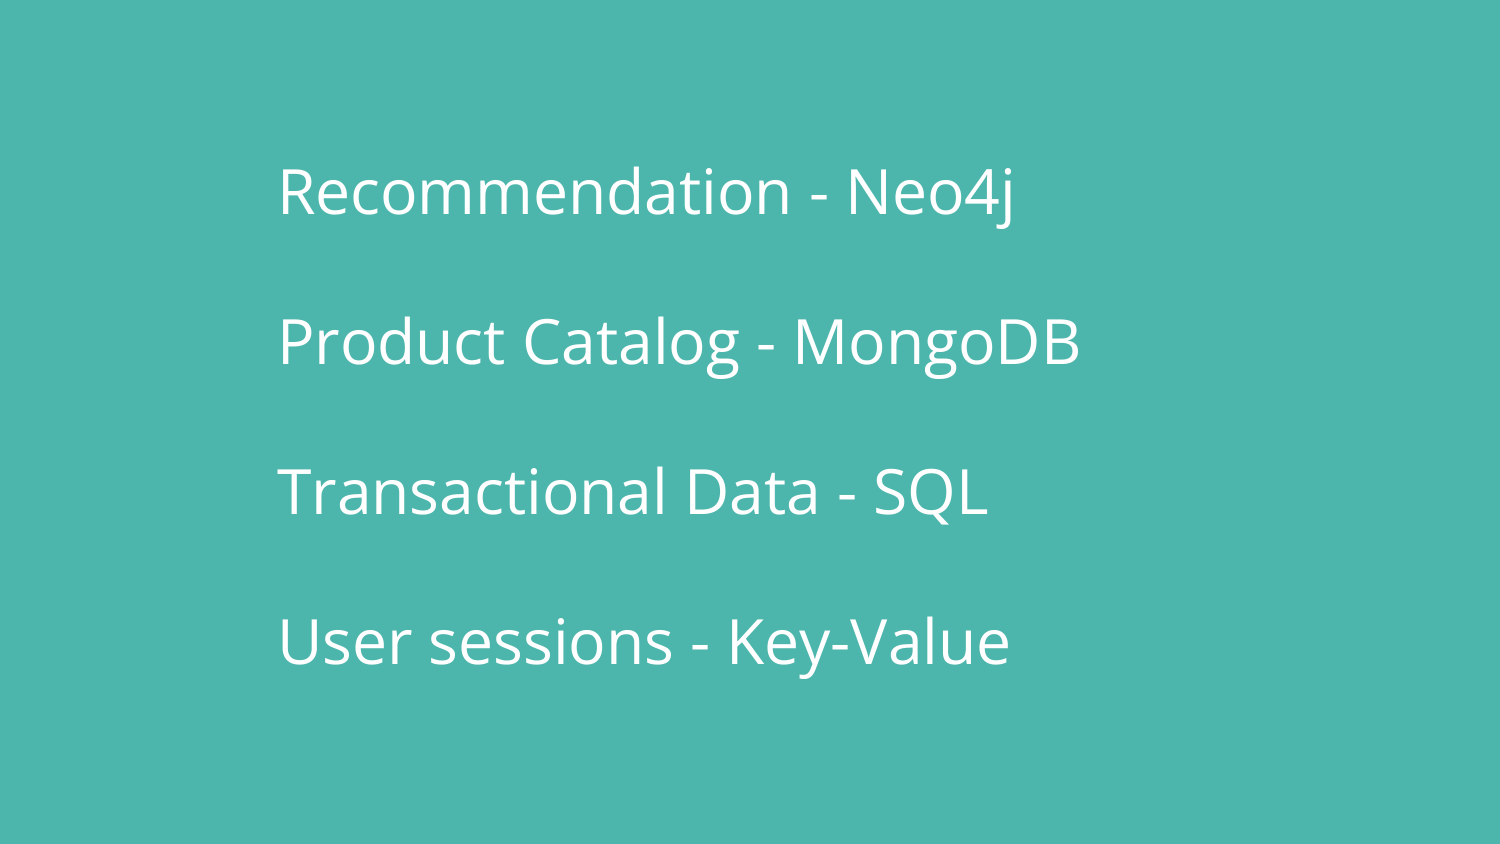

Recommendation - Neo4j

Product Catalog - MongoDB

Transactional Data - SQL

User sessions - Key-Value